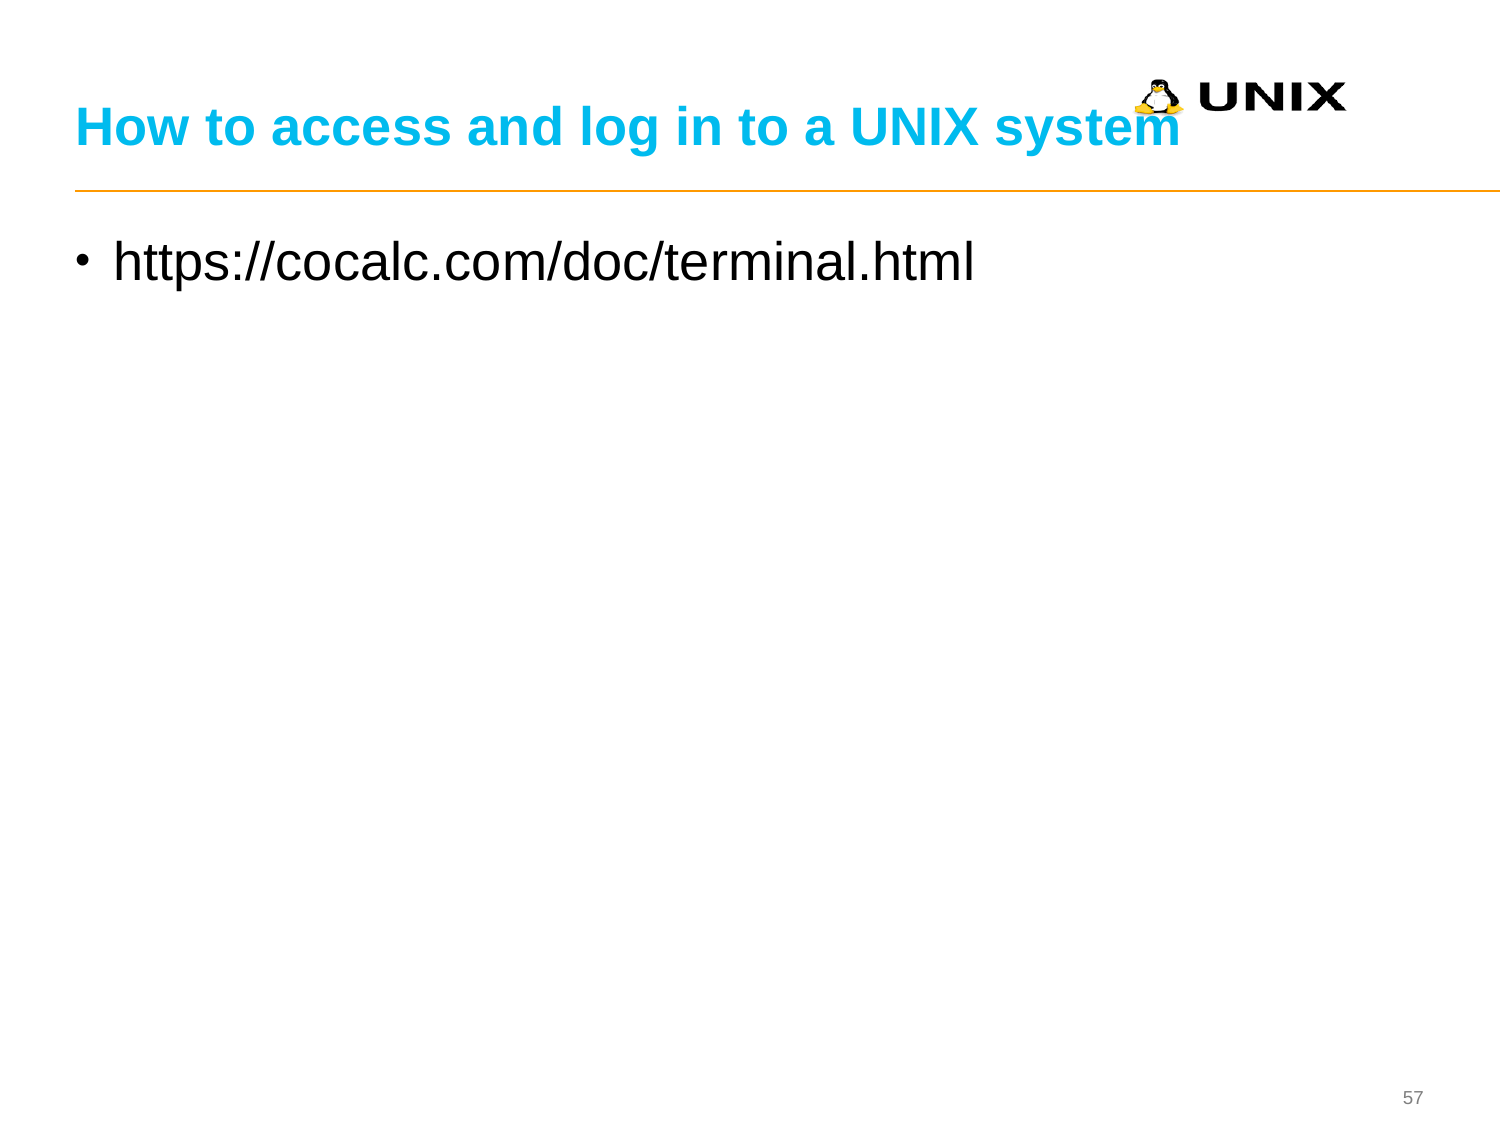

# How to access and log in to a UNIX system
https://cocalc.com/doc/terminal.html